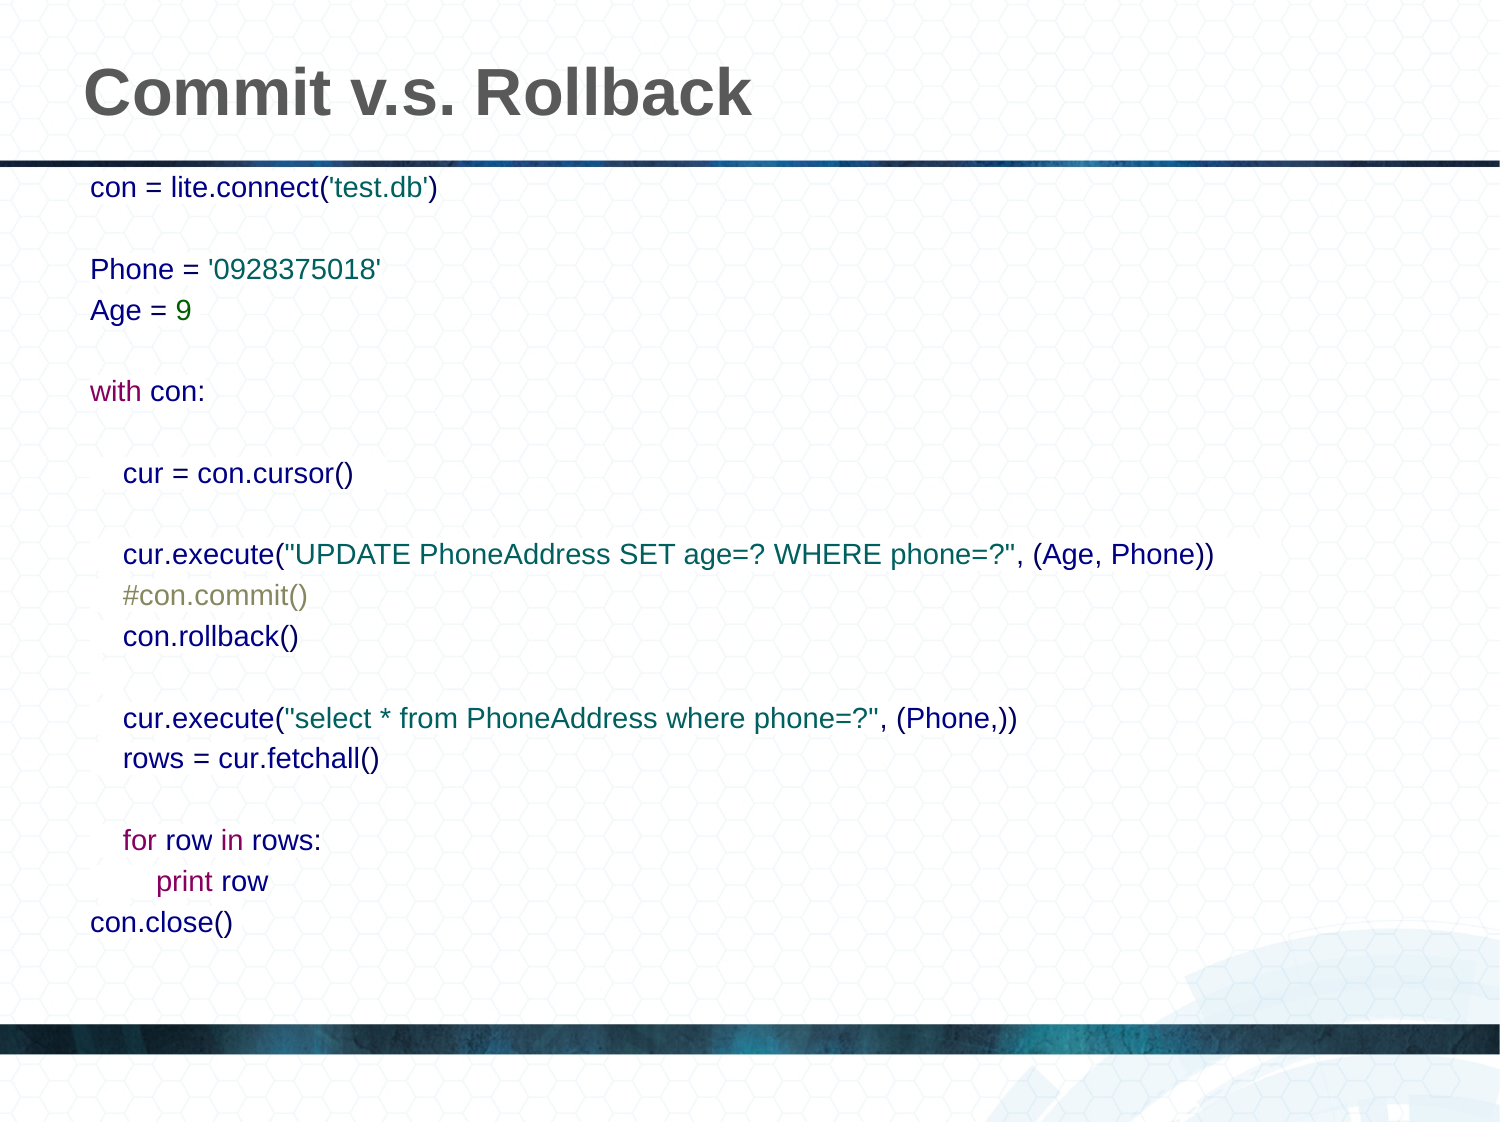

# Commit v.s. Rollback
con = lite.connect('test.db')

Phone = '0928375018'
Age = 9

with con:

    cur = con.cursor()

    cur.execute("UPDATE PhoneAddress SET age=? WHERE phone=?", (Age, Phone))
    #con.commit()
    con.rollback()

    cur.execute("select * from PhoneAddress where phone=?", (Phone,))
    rows = cur.fetchall()

    for row in rows:
        print row
con.close()